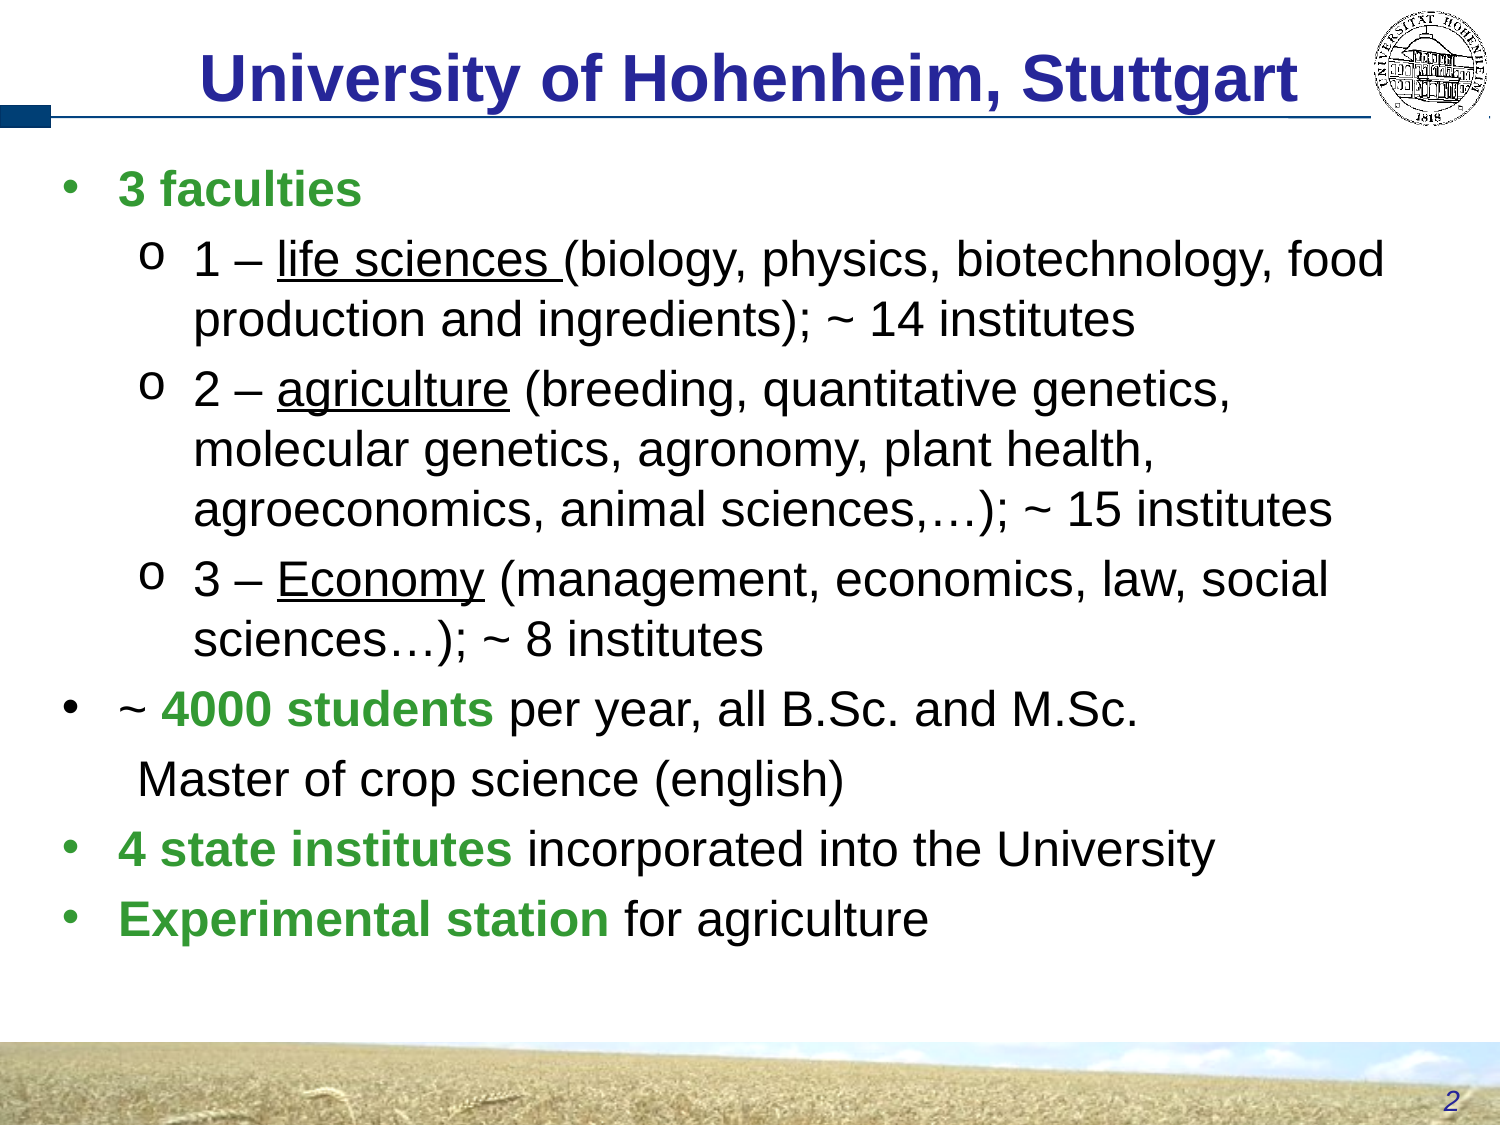

University of Hohenheim, Stuttgart
3 faculties
1 – life sciences (biology, physics, biotechnology, food production and ingredients); ~ 14 institutes
2 – agriculture (breeding, quantitative genetics, molecular genetics, agronomy, plant health, agroeconomics, animal sciences,…); ~ 15 institutes
3 – Economy (management, economics, law, social sciences…); ~ 8 institutes
~ 4000 students per year, all B.Sc. and M.Sc.
Master of crop science (english)
4 state institutes incorporated into the University
Experimental station for agriculture

2